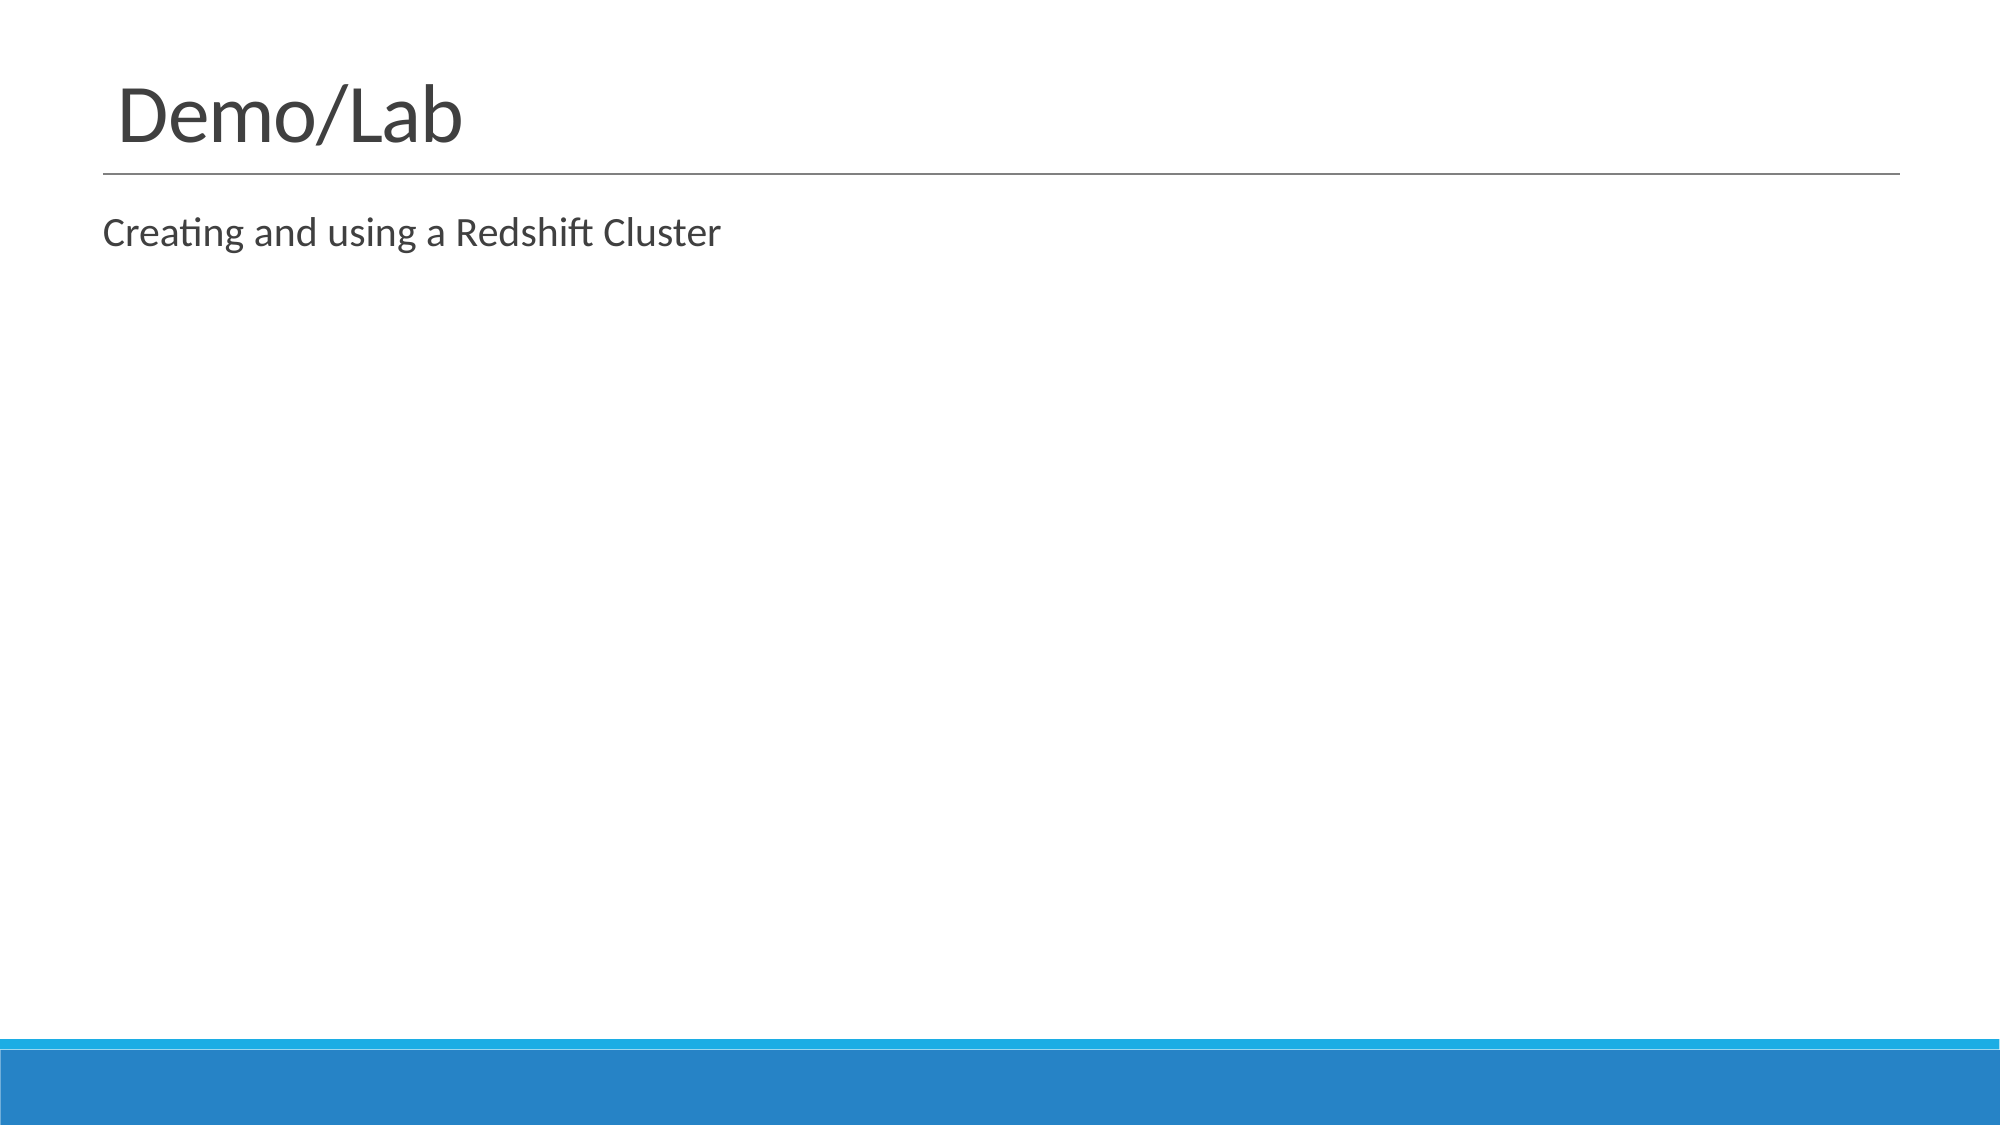

# Demo/Lab
Creating and using a Redshift Cluster